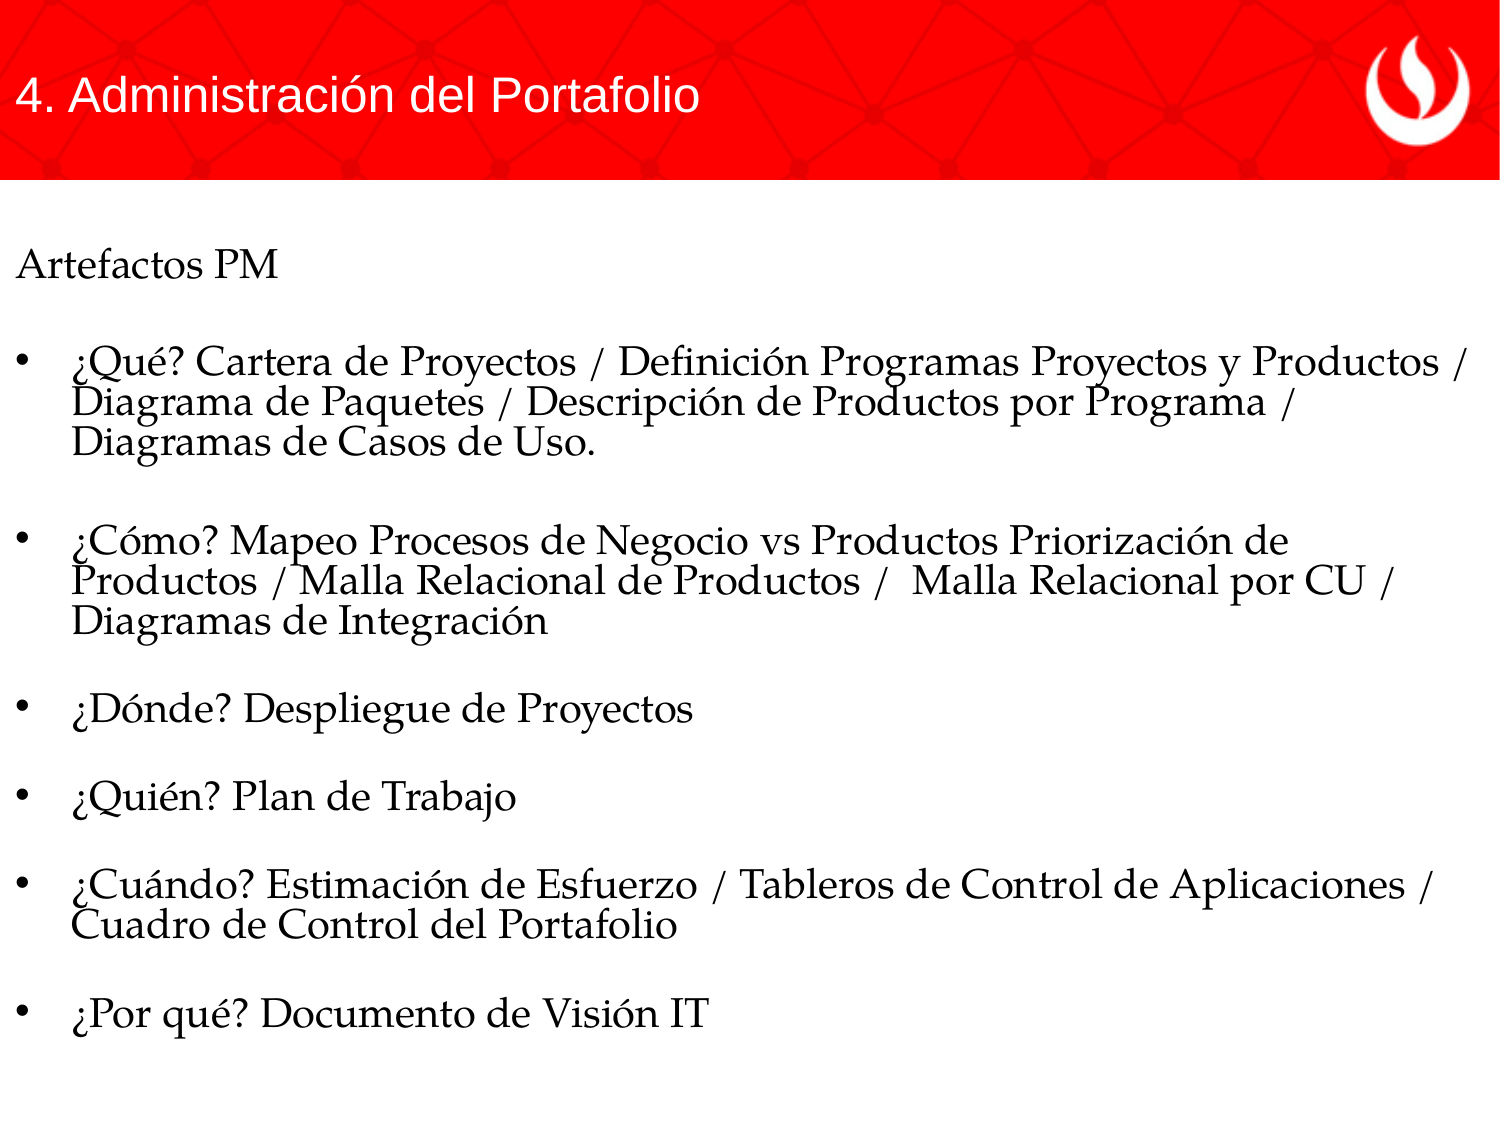

4. Administración del Portafolio
Artefactos PM
¿Qué? Cartera de Proyectos / Definición Programas Proyectos y Productos / Diagrama de Paquetes / Descripción de Productos por Programa / Diagramas de Casos de Uso.
¿Cómo? Mapeo Procesos de Negocio vs Productos Priorización de Productos / Malla Relacional de Productos /  Malla Relacional por CU / Diagramas de Integración
¿Dónde? Despliegue de Proyectos
¿Quién? Plan de Trabajo
¿Cuándo? Estimación de Esfuerzo / Tableros de Control de Aplicaciones / Cuadro de Control del Portafolio
¿Por qué? Documento de Visión IT